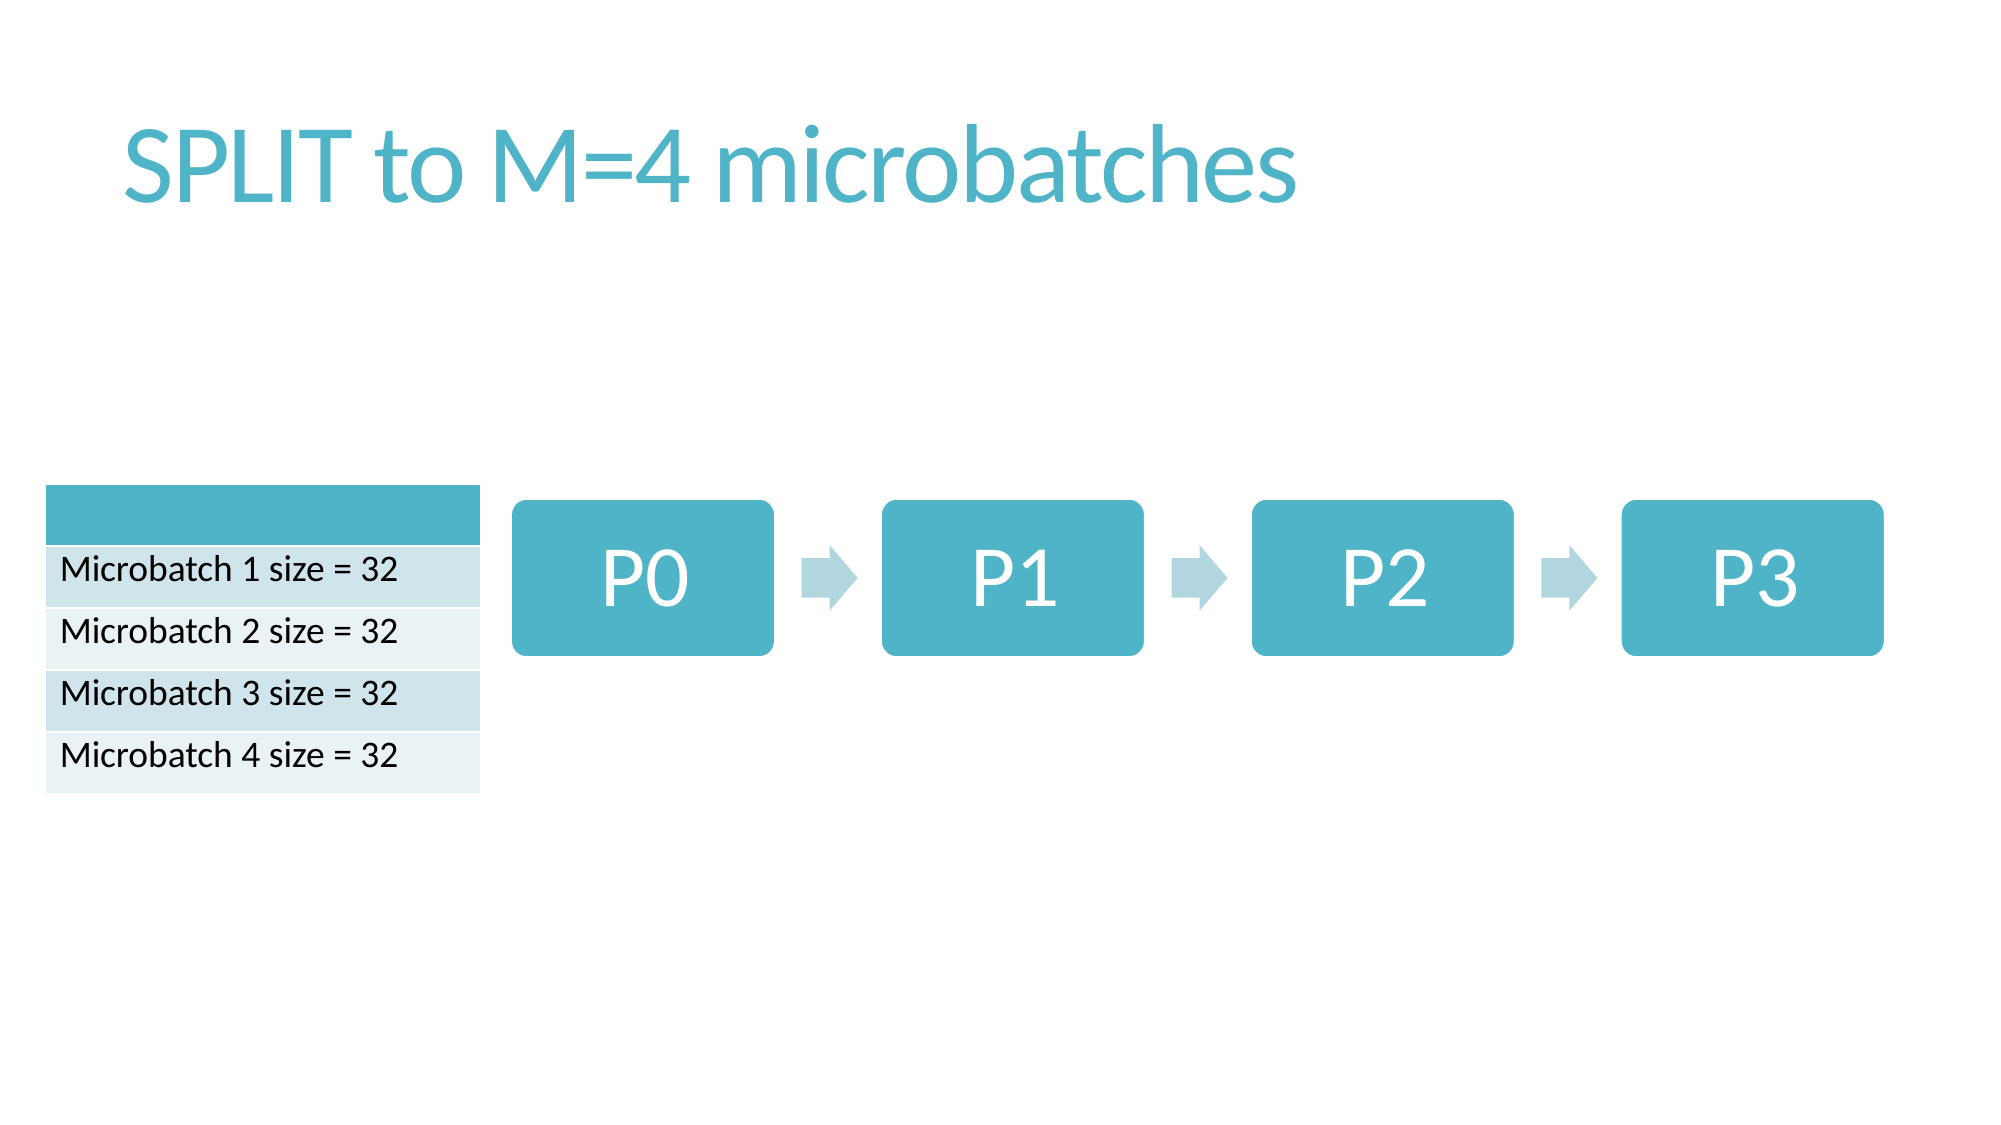

# SPLIT to M=4 microbatches
P0

P1

P2

P3
|  |
| --- |
| Microbatch 1 size = 32 |
| Microbatch 2 size = 32 |
| Microbatch 3 size = 32 |
| Microbatch 4 size = 32 |